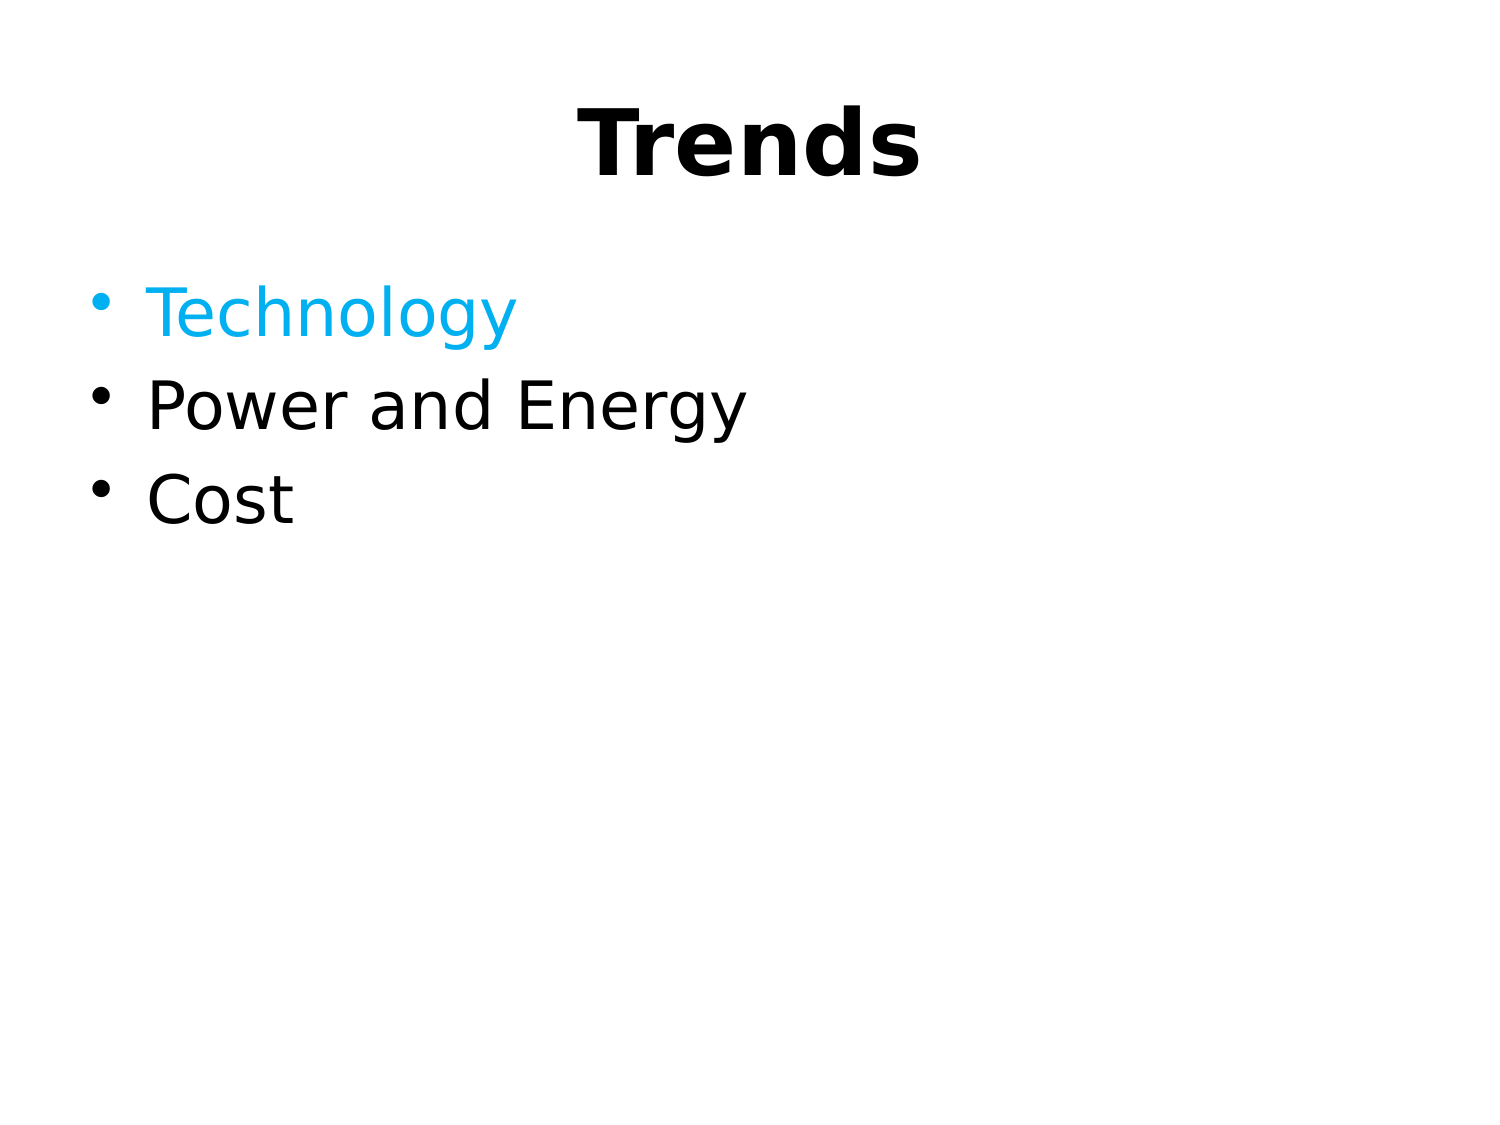

# Trends
Technology
Power and Energy
Cost